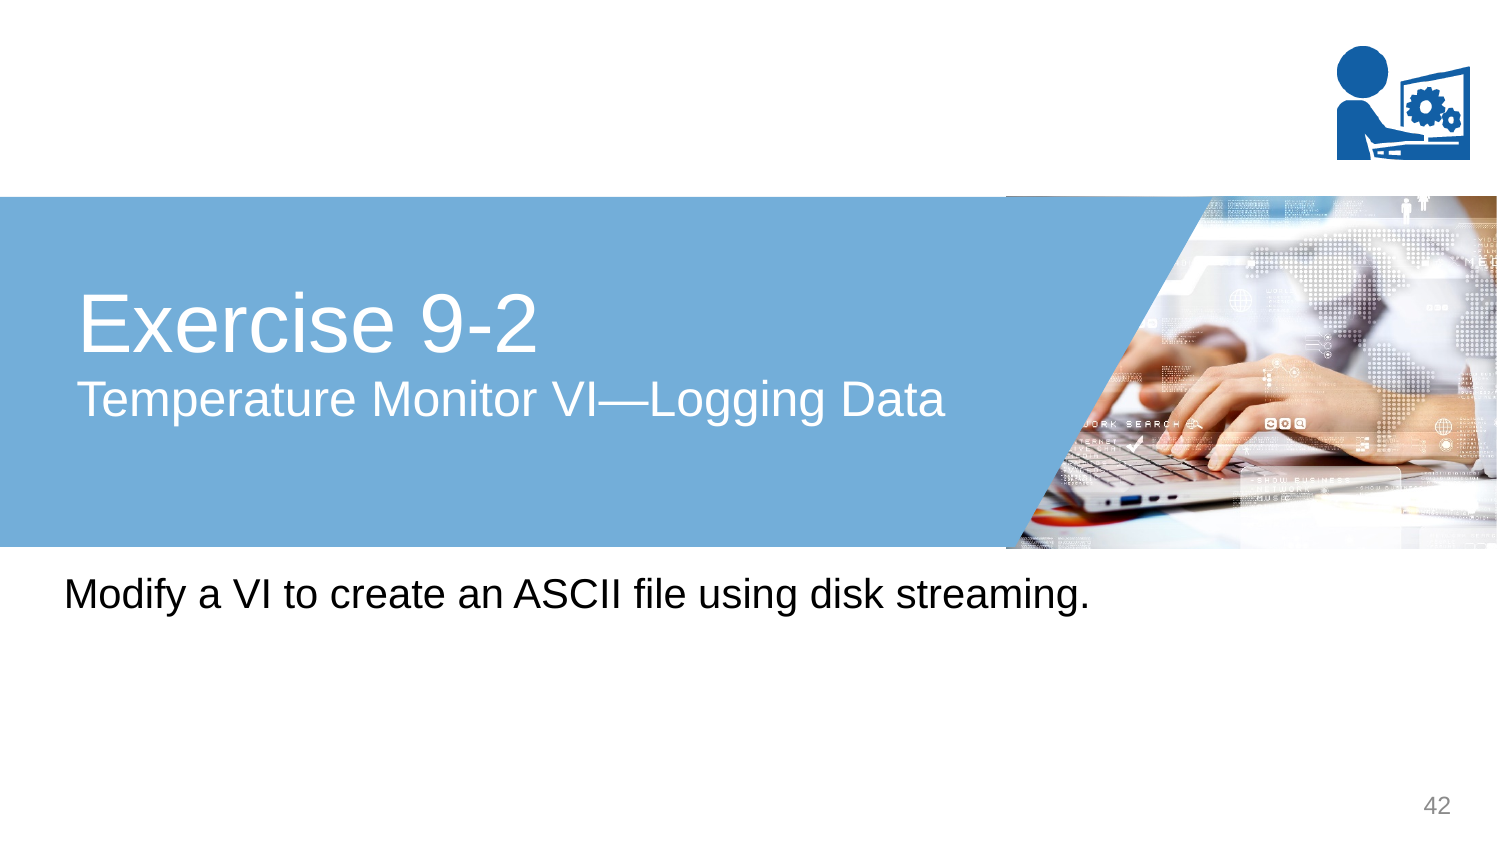

Exercise 9-2
Temperature Monitor VI—Logging Data
Modify a VI to create an ASCII file using disk streaming.
42